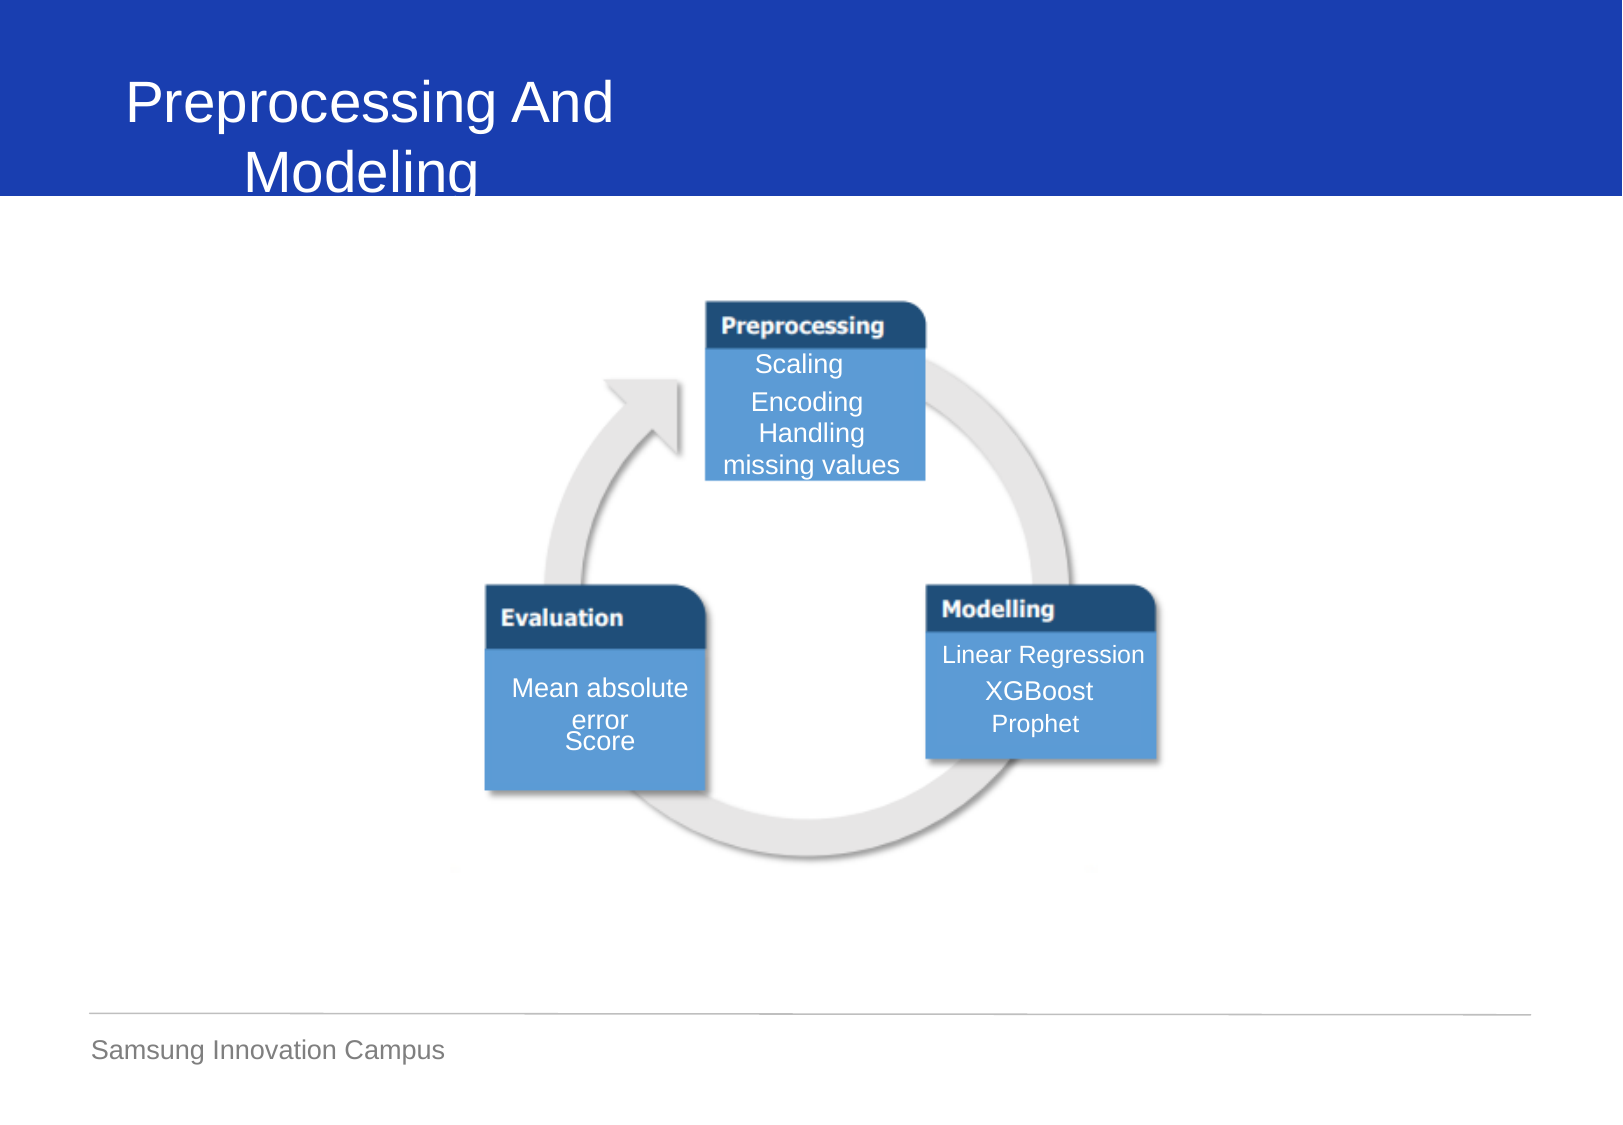

Preprocessing And Modeling

Scaling

Encoding
Handling missing values

Linear Regression

Mean absolute error
XGBoost
Prophet
Score

Samsung Innovation Campus